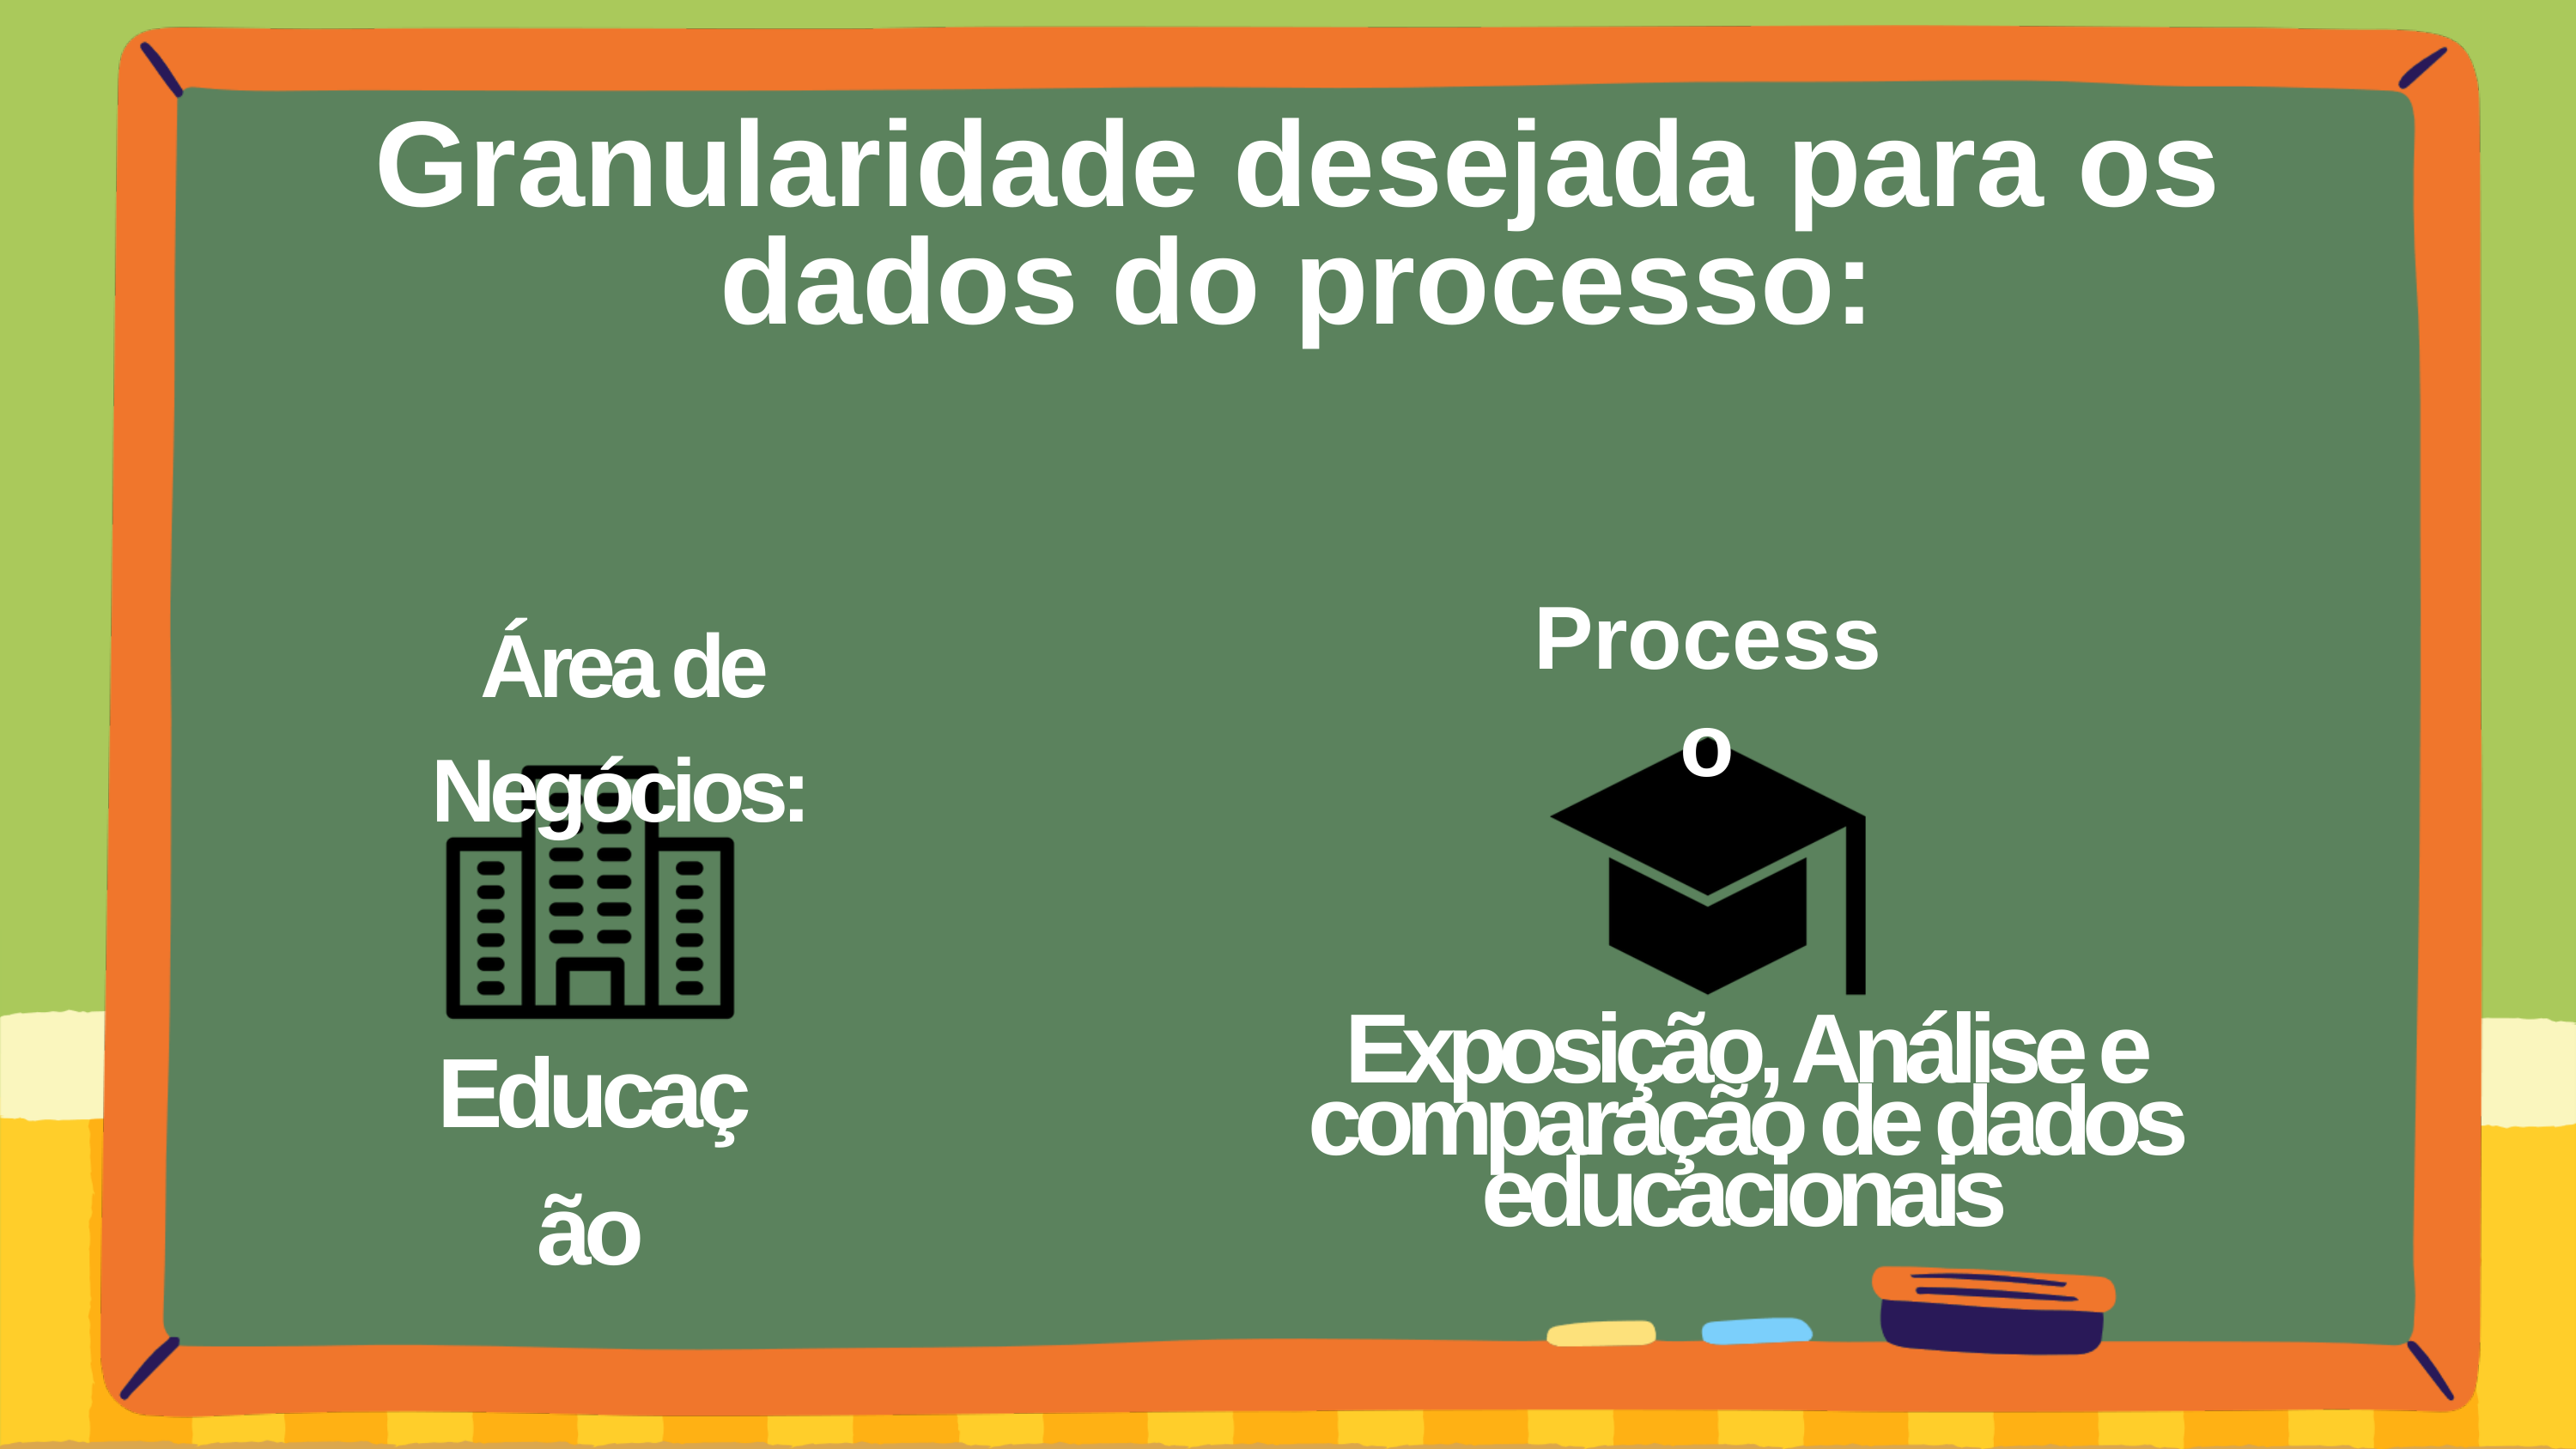

Granularidade desejada para os dados do processo:
Processo
Área de Negócios:

Educação
Exposição, Análise e comparação de dados educacionais